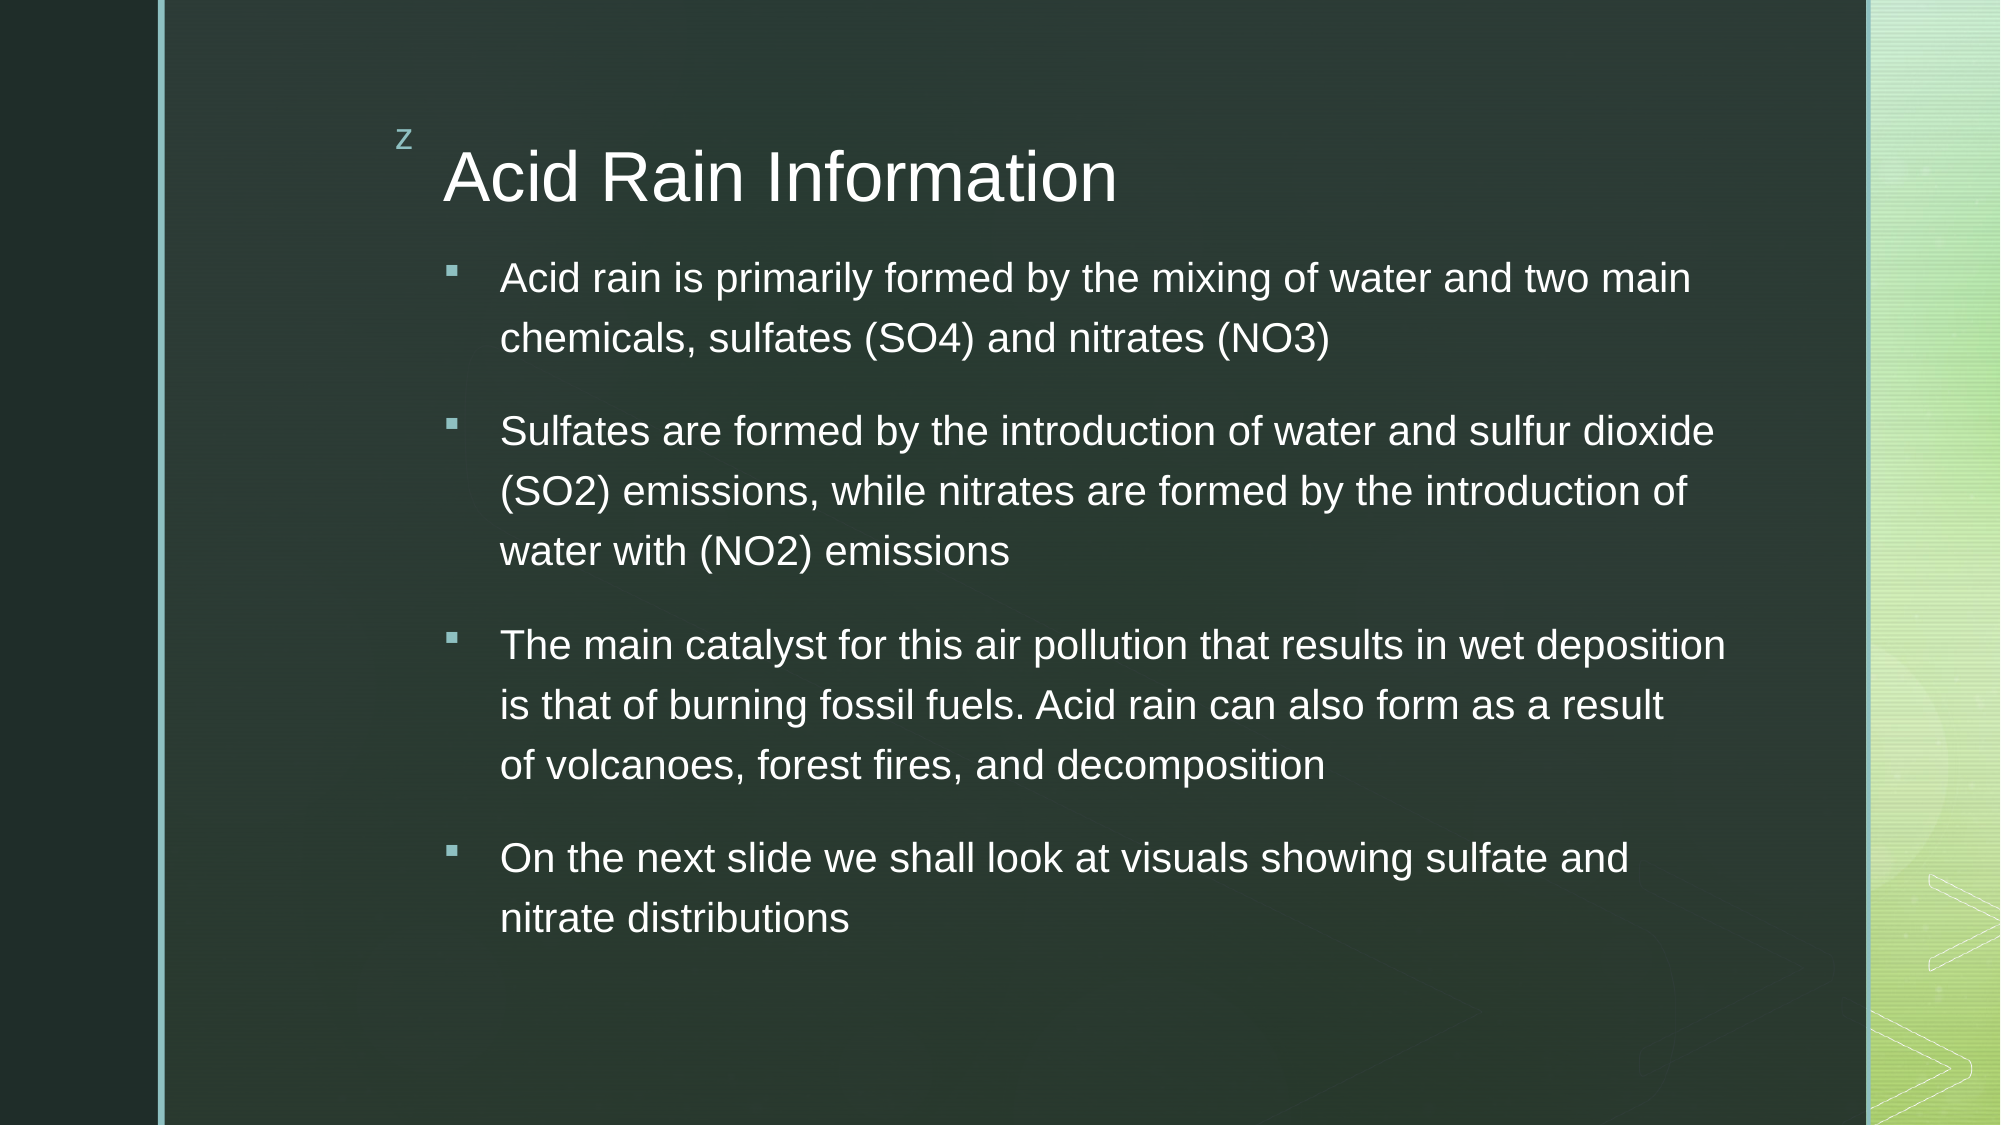

# Acid Rain Information
Acid rain is primarily formed by the mixing of water and two main chemicals, sulfates (SO4) and nitrates (NO3)
Sulfates are formed by the introduction of water and sulfur dioxide (SO2) emissions, while nitrates are formed by the introduction of water with (NO2) emissions
The main catalyst for this air pollution that results in wet deposition is that of burning fossil fuels. Acid rain can also form as a result of volcanoes, forest fires, and decomposition
On the next slide we shall look at visuals showing sulfate and nitrate distributions